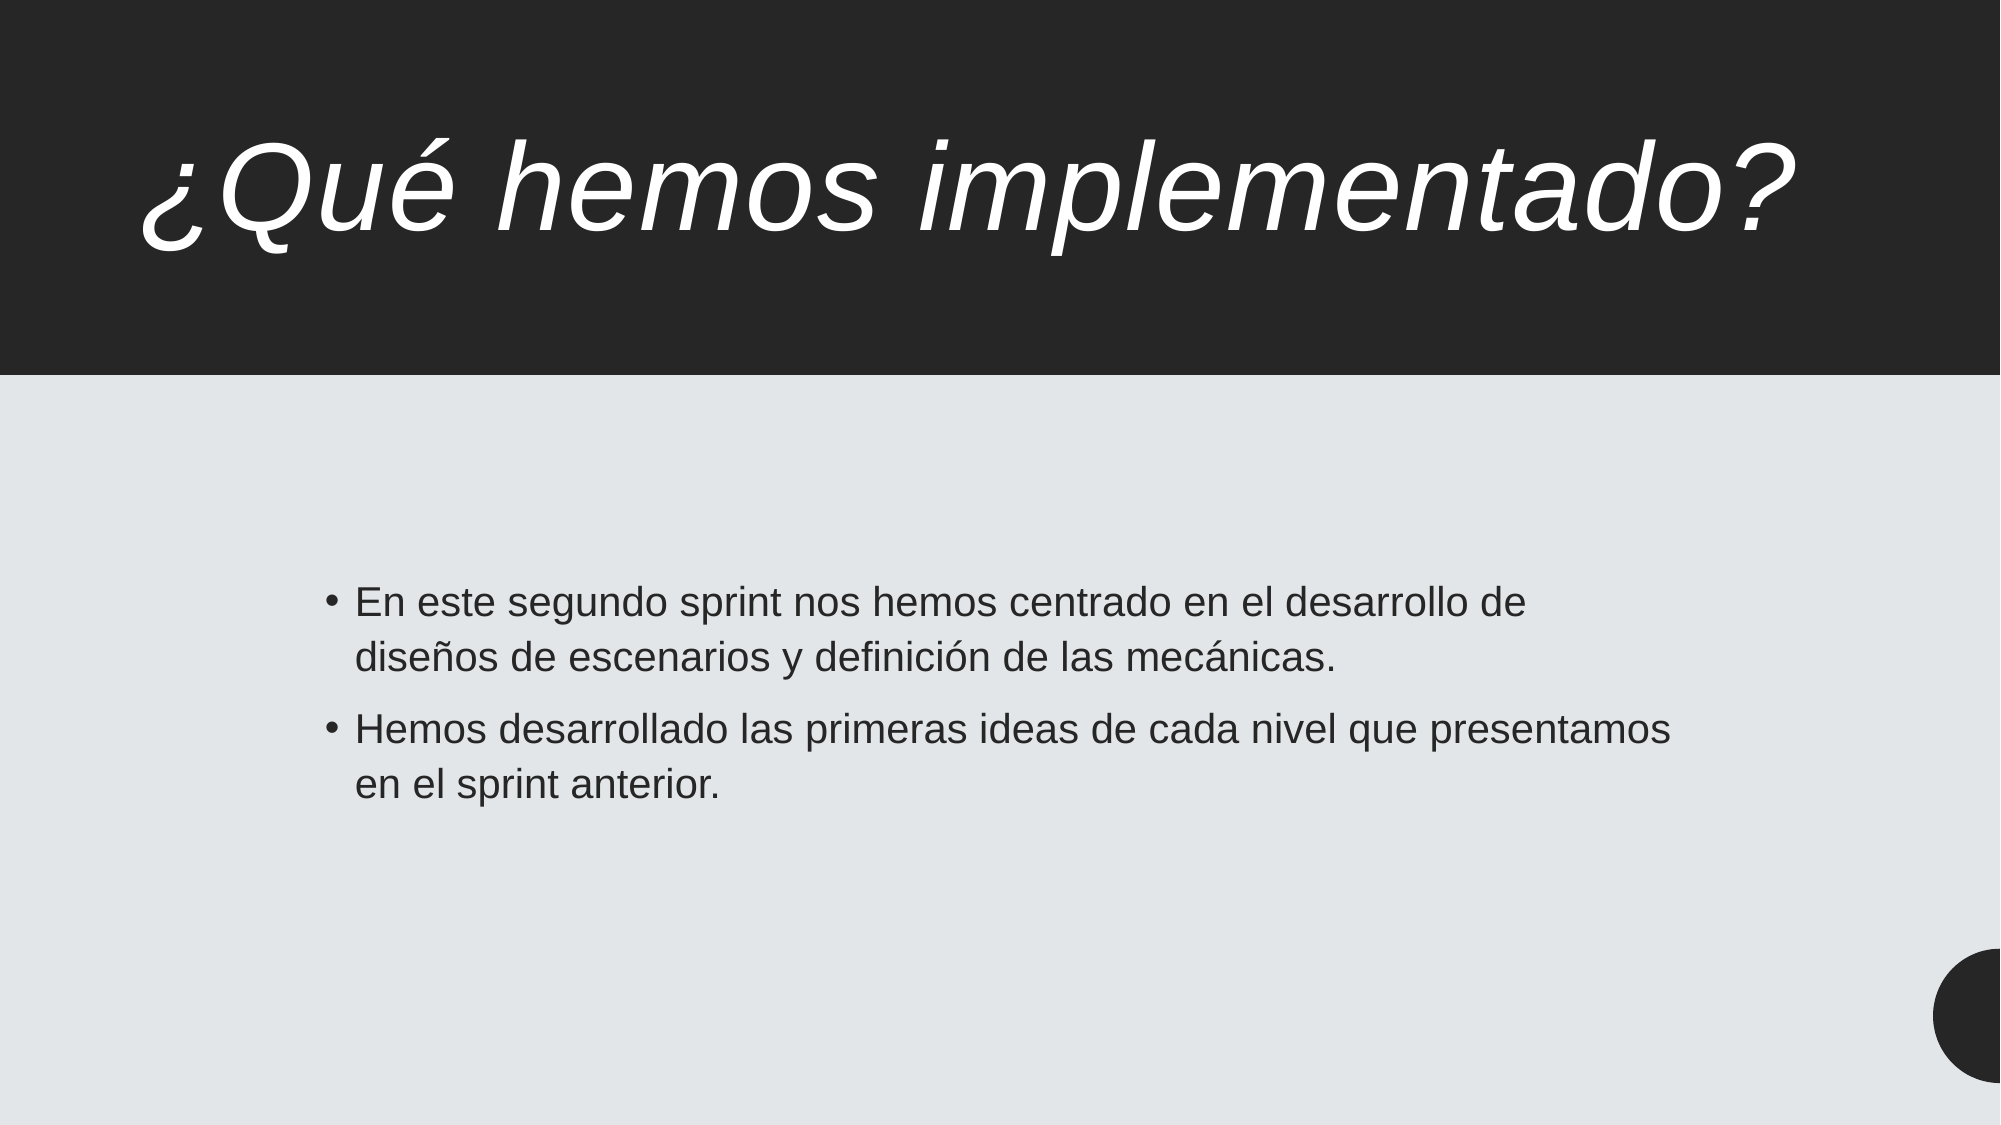

# ¿Qué hemos implementado?
En este segundo sprint nos hemos centrado en el desarrollo de diseños de escenarios y definición de las mecánicas.
Hemos desarrollado las primeras ideas de cada nivel que presentamos en el sprint anterior.